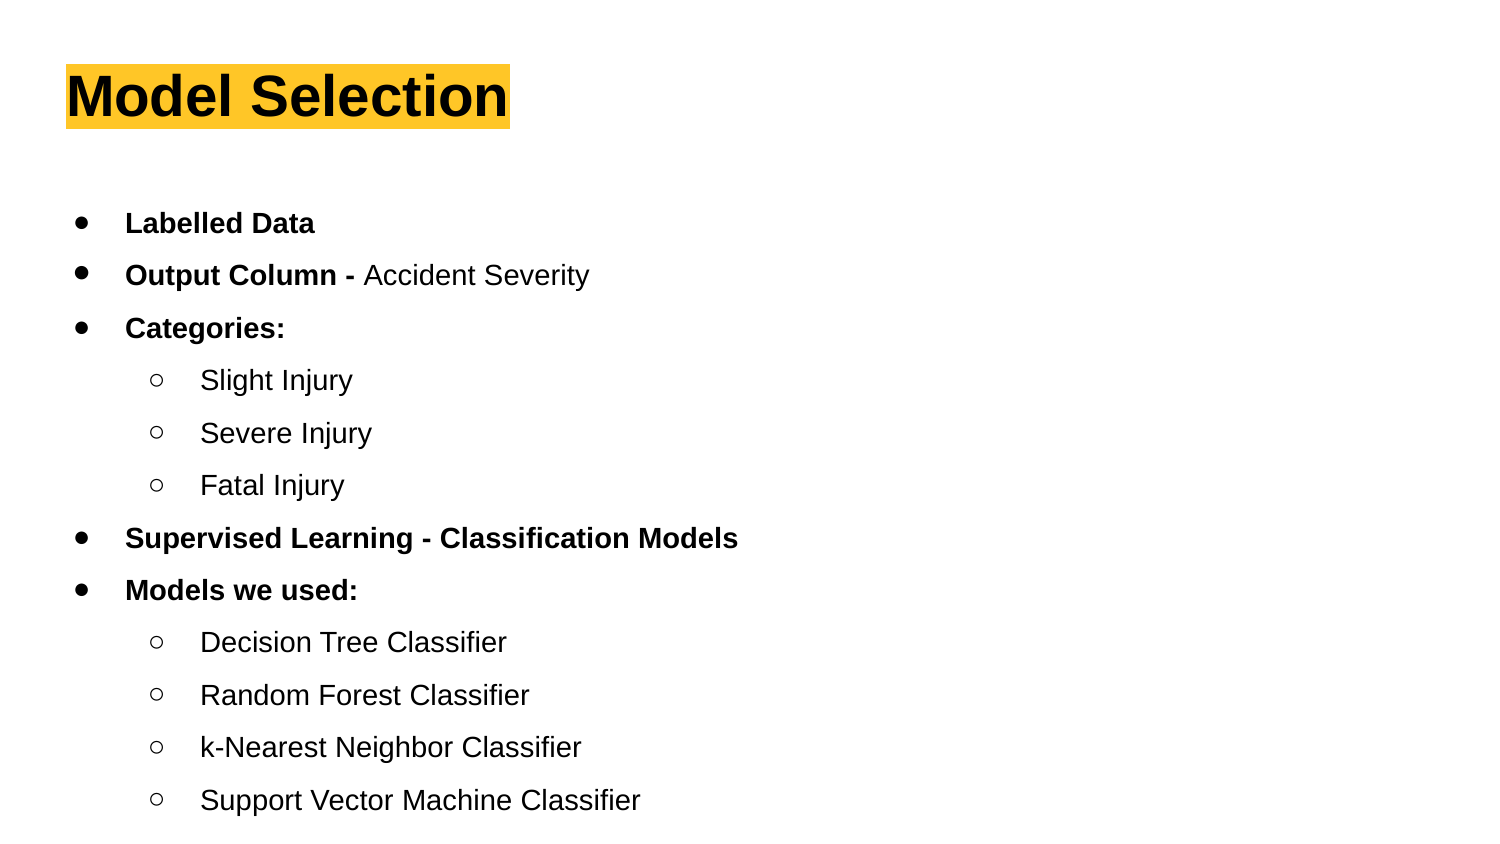

# Model Selection

Labelled Data
Output Column - Accident Severity
Categories:
Slight Injury
Severe Injury
Fatal Injury
Supervised Learning - Classification Models
Models we used:
Decision Tree Classifier
Random Forest Classifier
k-Nearest Neighbor Classifier
Support Vector Machine Classifier